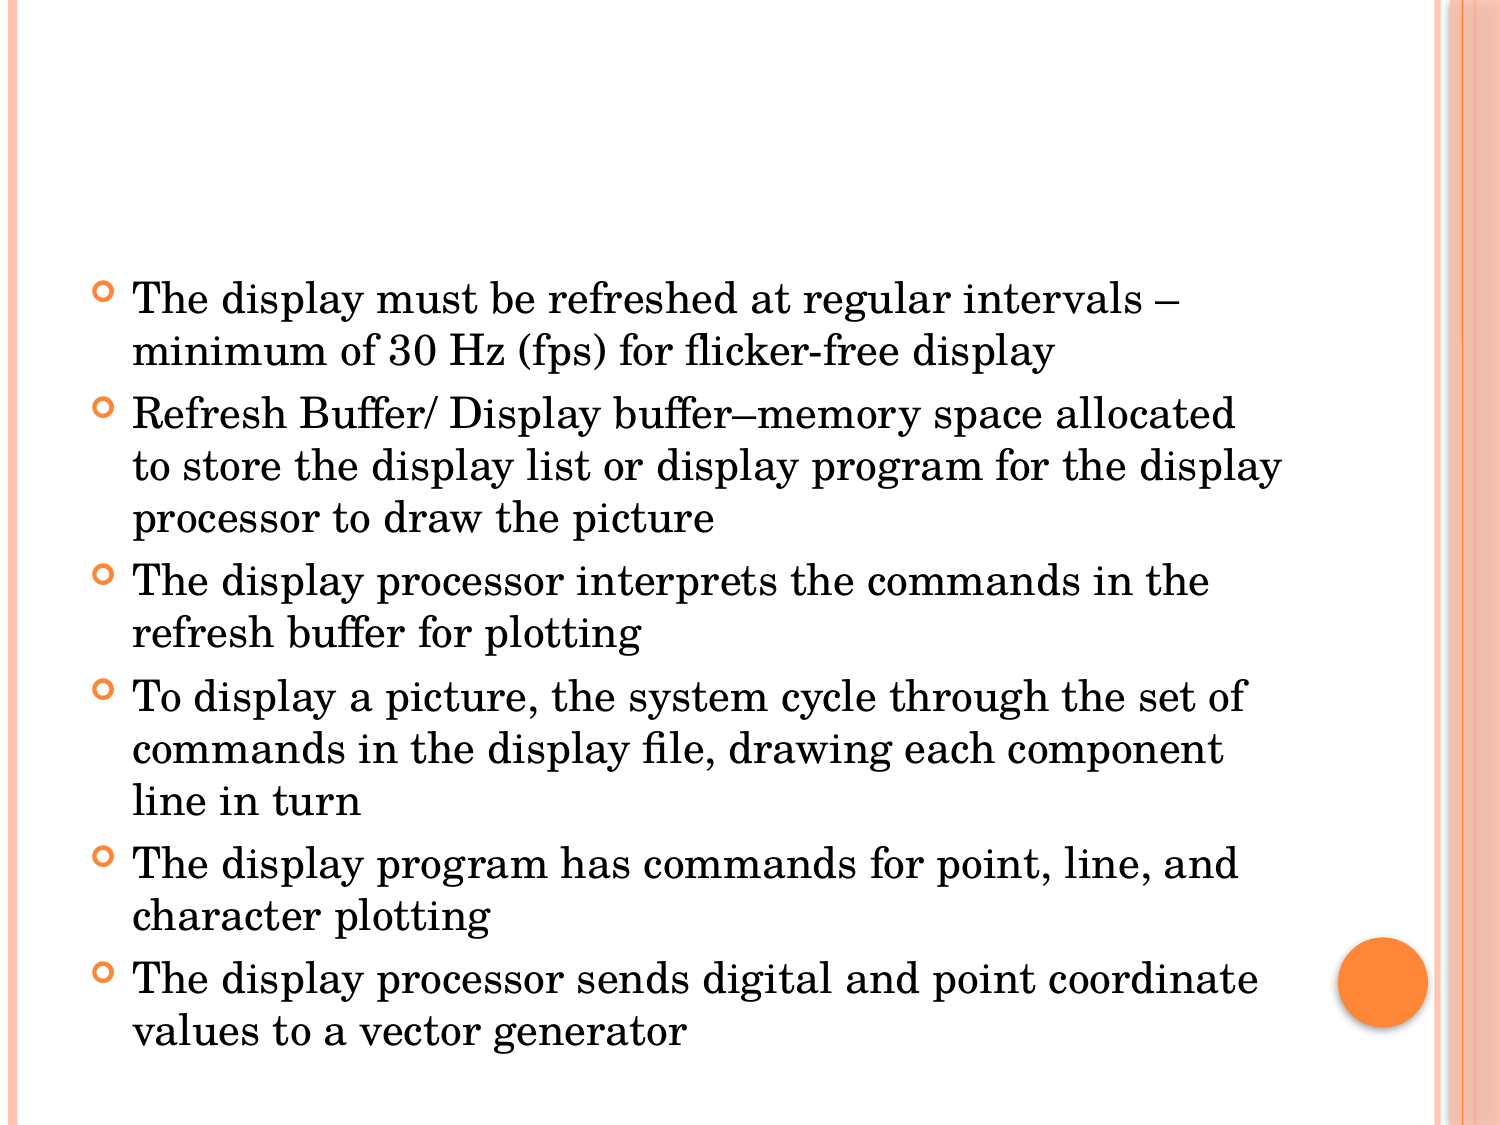

The display must be refreshed at regular intervals –minimum of 30 Hz (fps) for flicker-free display
Refresh Buffer/ Display buffer–memory space allocated to store the display list or display program for the display processor to draw the picture
The display processor interprets the commands in the refresh buffer for plotting
To display a picture, the system cycle through the set of commands in the display file, drawing each component line in turn
The display program has commands for point, line, and character plotting
The display processor sends digital and point coordinate values to a vector generator